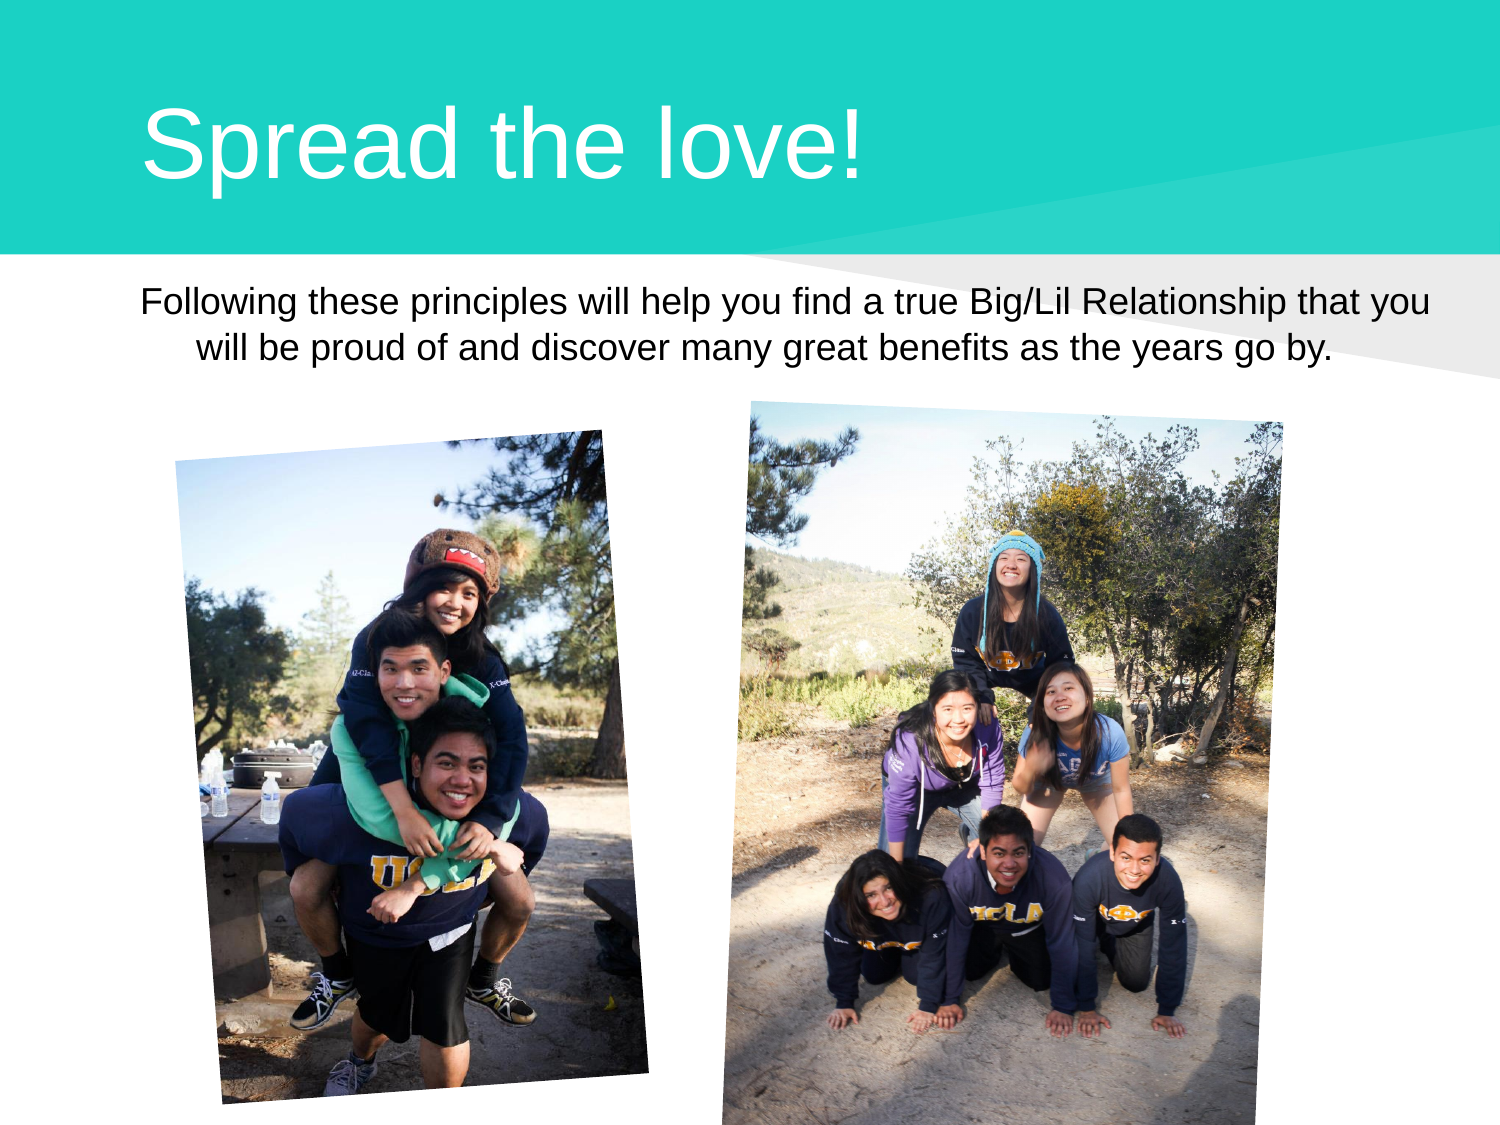

# Spread the love!
Following these principles will help you find a true Big/Lil Relationship that you will be proud of and discover many great benefits as the years go by.